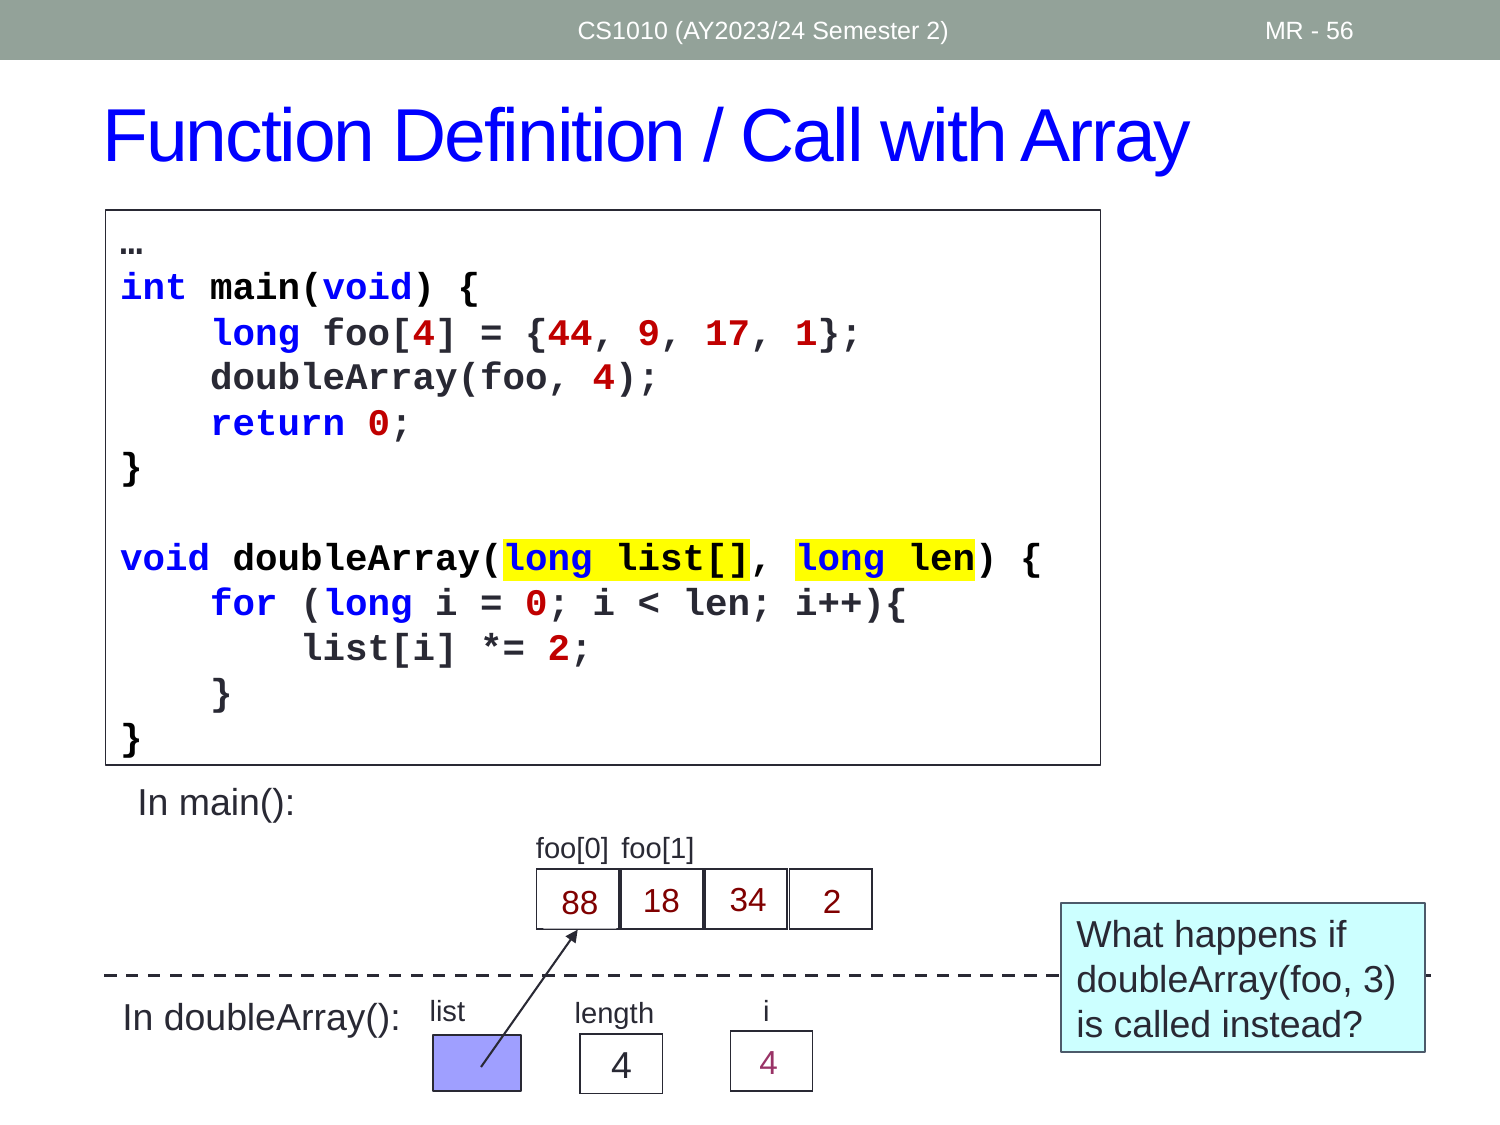

CS1010 (AY2023/24 Semester 2)
MR - 56
# Function Definition / Call with Array
…
int main(void) {
    long foo[4] = {44, 9, 17, 1};
    doubleArray(foo, 4);
    return 0;
}

void doubleArray(long list[], long len) {
    for (long i = 0; i < len; i++){
        list[i] *= 2;
    }
}
In main():
foo[0]
foo[1]

44
9
17
1
34
18
2
88
What happens if doubleArray(foo, 3) is called instead?
list

i
?
In doubleArray():
length
4
2
0
1
4
3